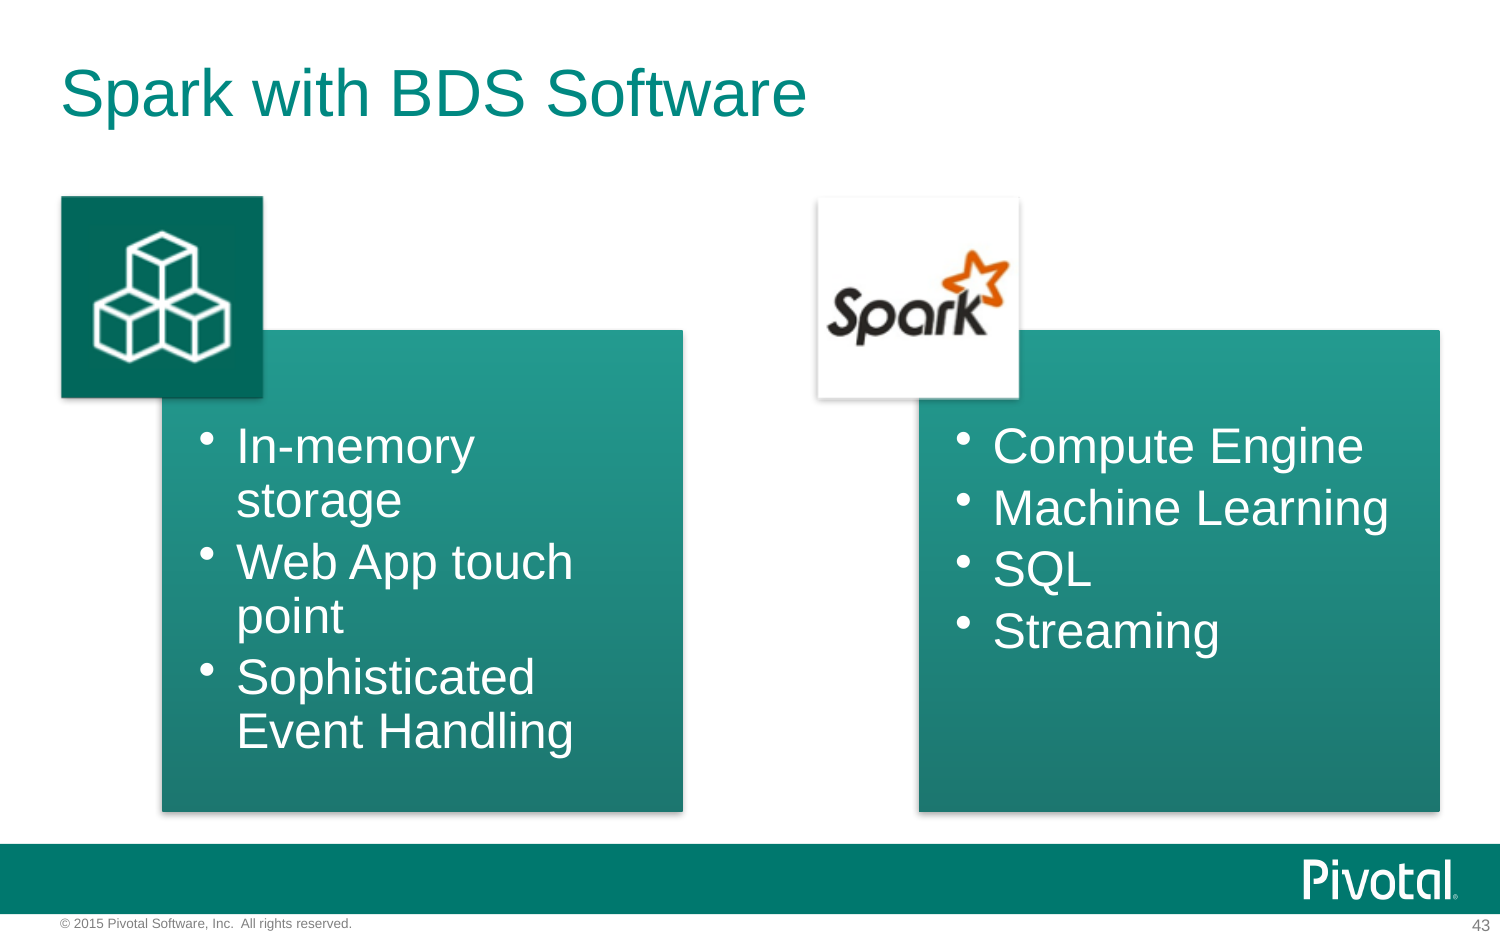

# Spark with BDS Software

In-memory storage
Web App touch point
Sophisticated Event Handling

Compute Engine
Machine Learning
SQL
Streaming